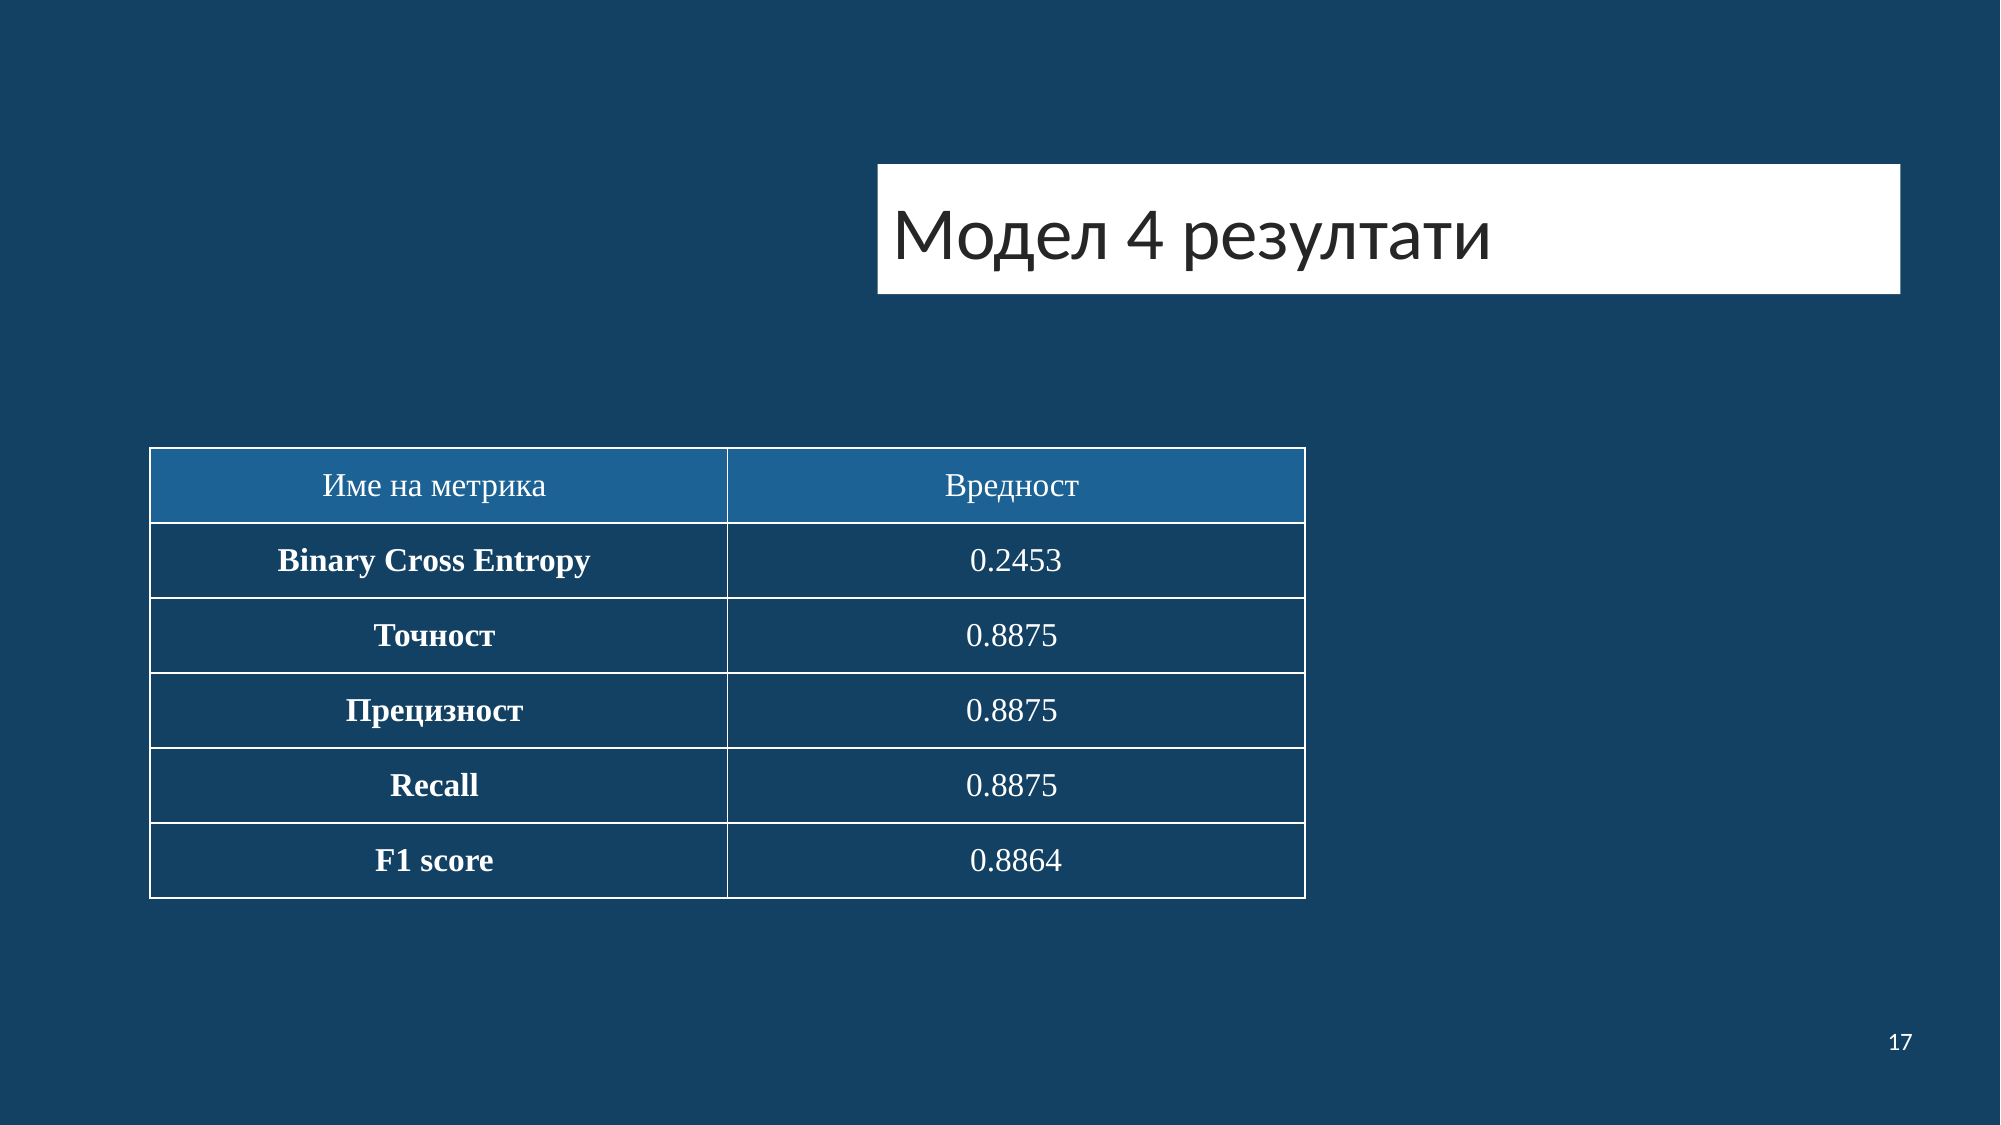

# Модел 4 резултати
| Име на метрика | Вредност |
| --- | --- |
| Binary Cross Entropy | 0.2453 |
| Точност | 0.8875 |
| Прецизност | 0.8875 |
| Recall | 0.8875 |
| F1 score | 0.8864 |
17